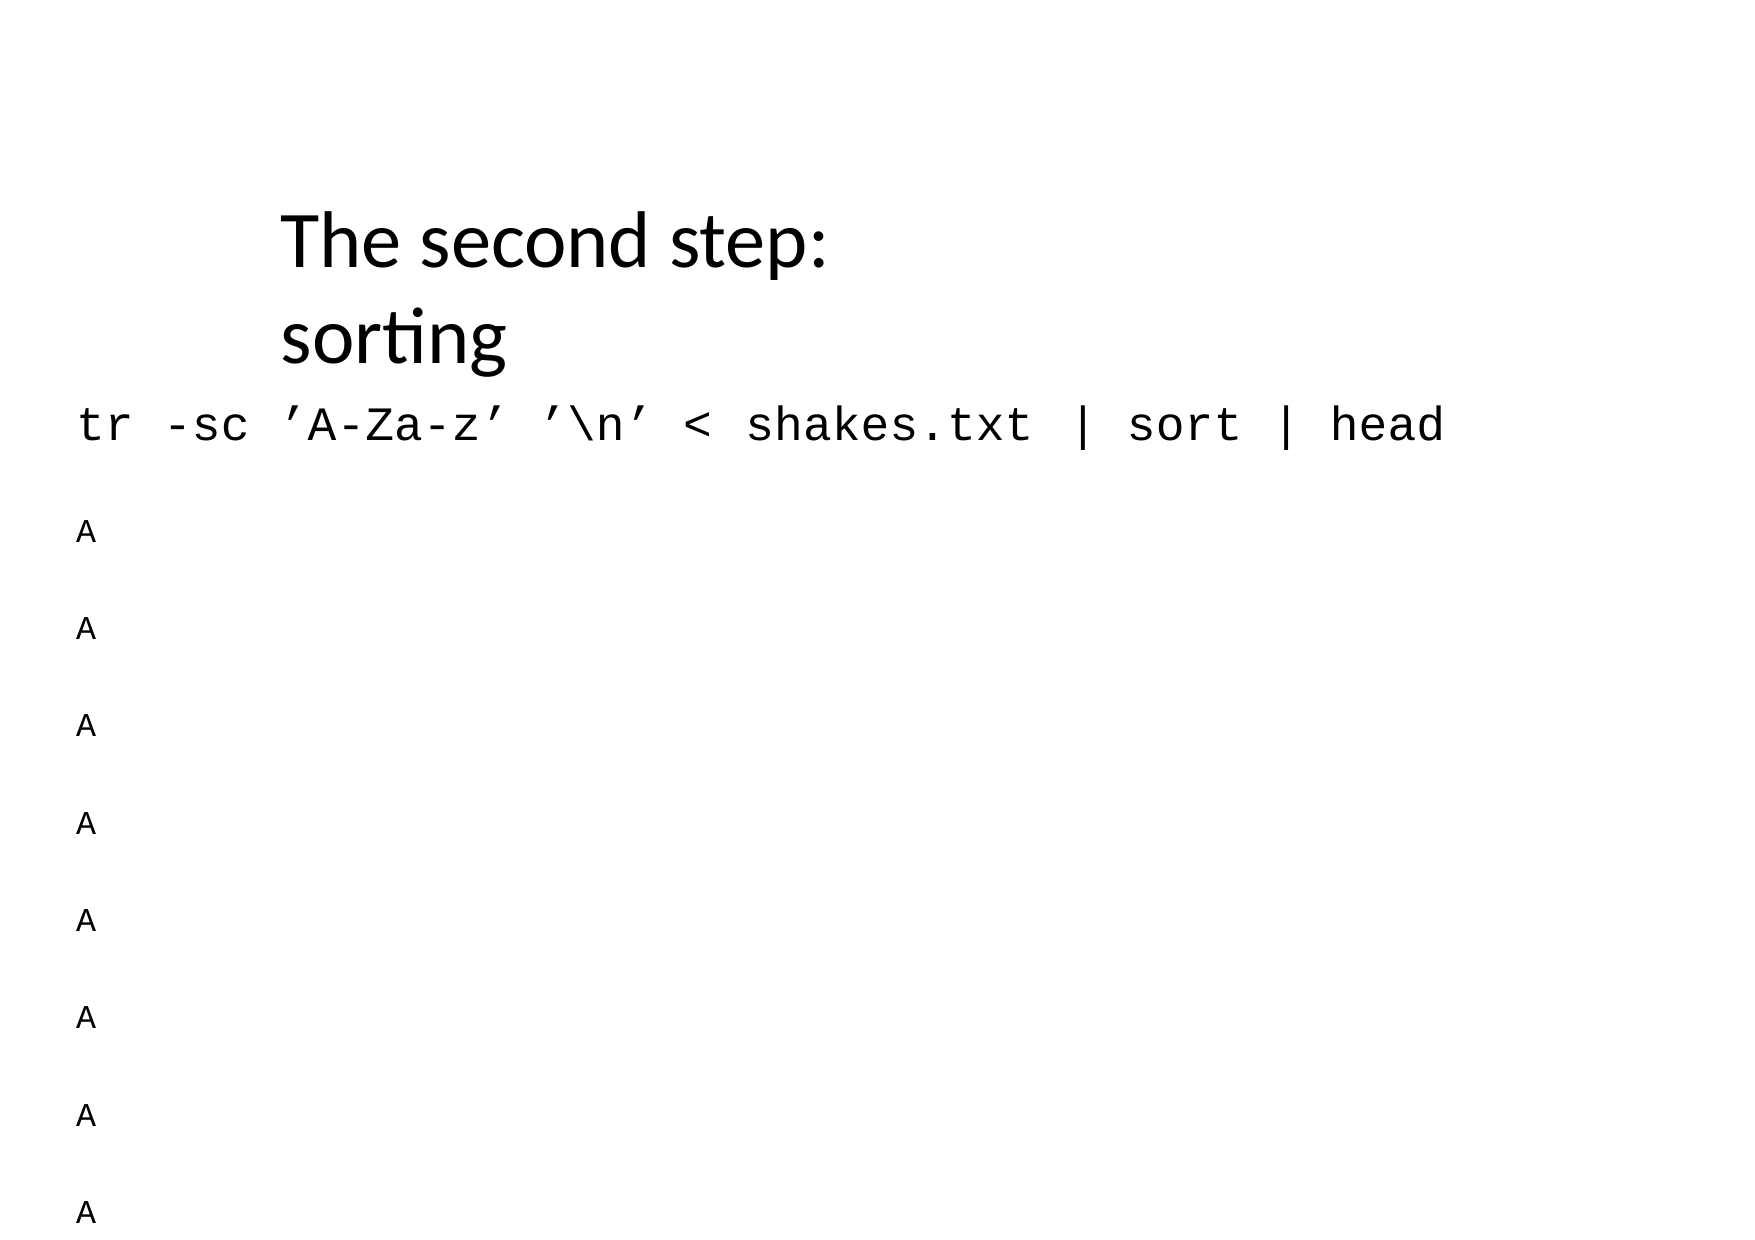

# The second step: sorting
tr -sc ’A-Za-z’ ’\n’ < shakes.txt
| sort | head
A  A  A  A  A  A  A  A  A
...